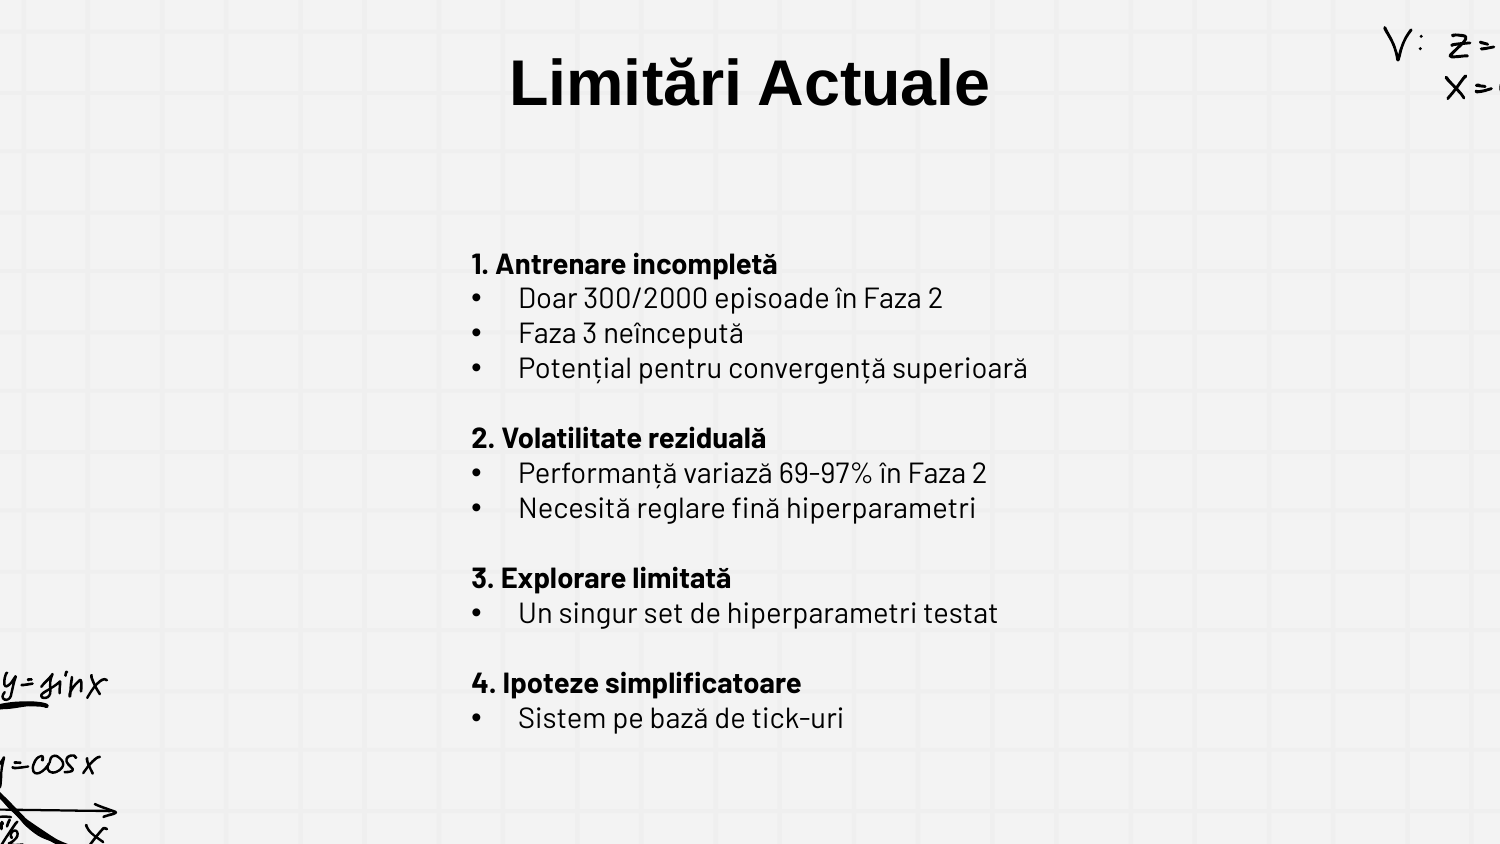

# Limitări Actuale
1. Antrenare incompletă
Doar 300/2000 episoade în Faza 2
Faza 3 neîncepută
Potențial pentru convergență superioară

2. Volatilitate reziduală
Performanță variază 69-97% în Faza 2
Necesită reglare fină hiperparametri

3. Explorare limitată
Un singur set de hiperparametri testat

4. Ipoteze simplificatoare
Sistem pe bază de tick-uri